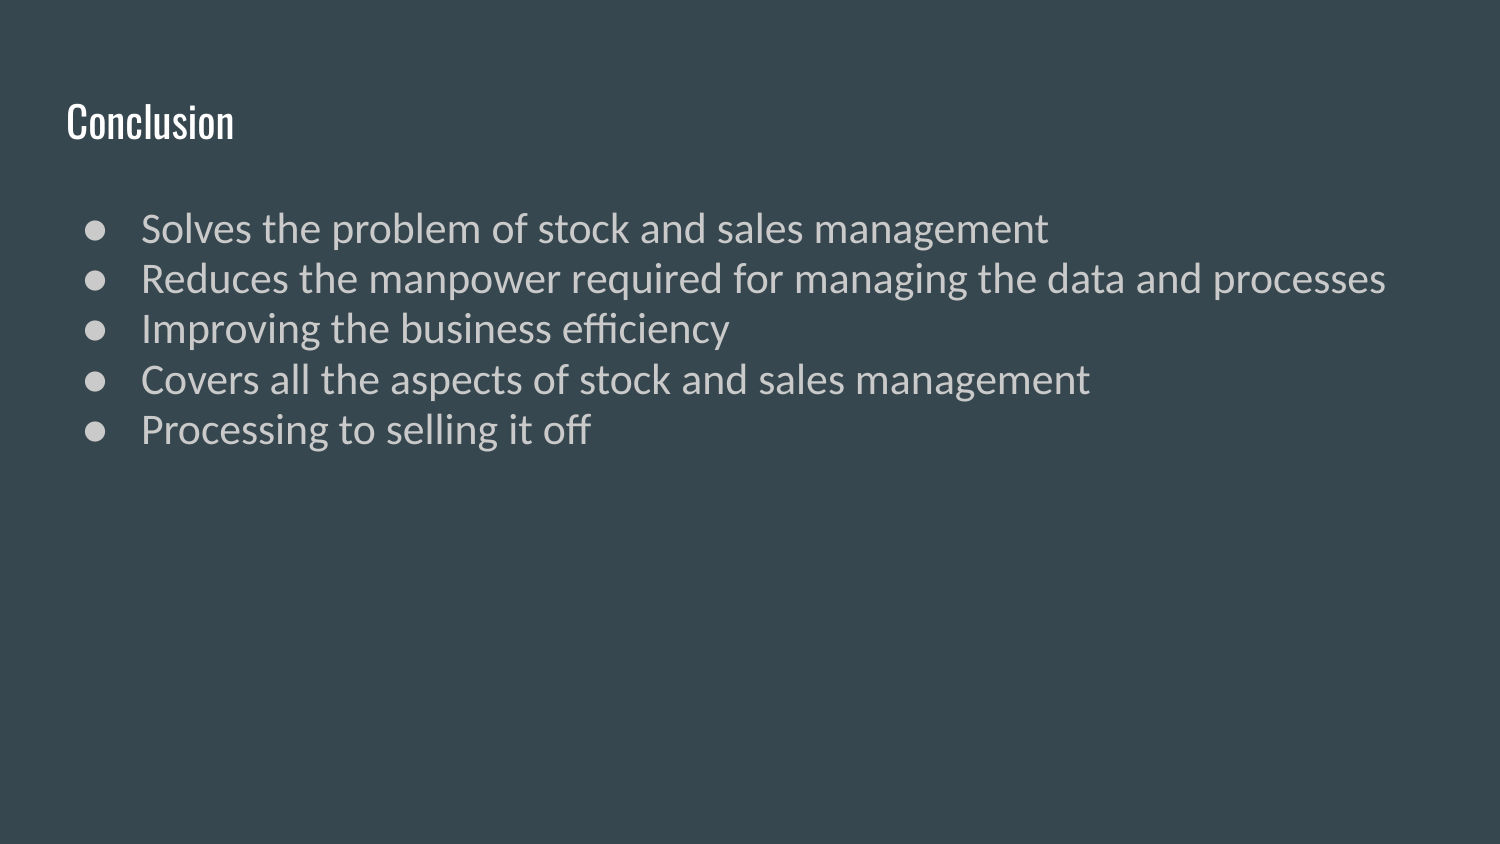

# Conclusion
Solves the problem of stock and sales management
Reduces the manpower required for managing the data and processes
Improving the business efficiency
Covers all the aspects of stock and sales management
Processing to selling it off